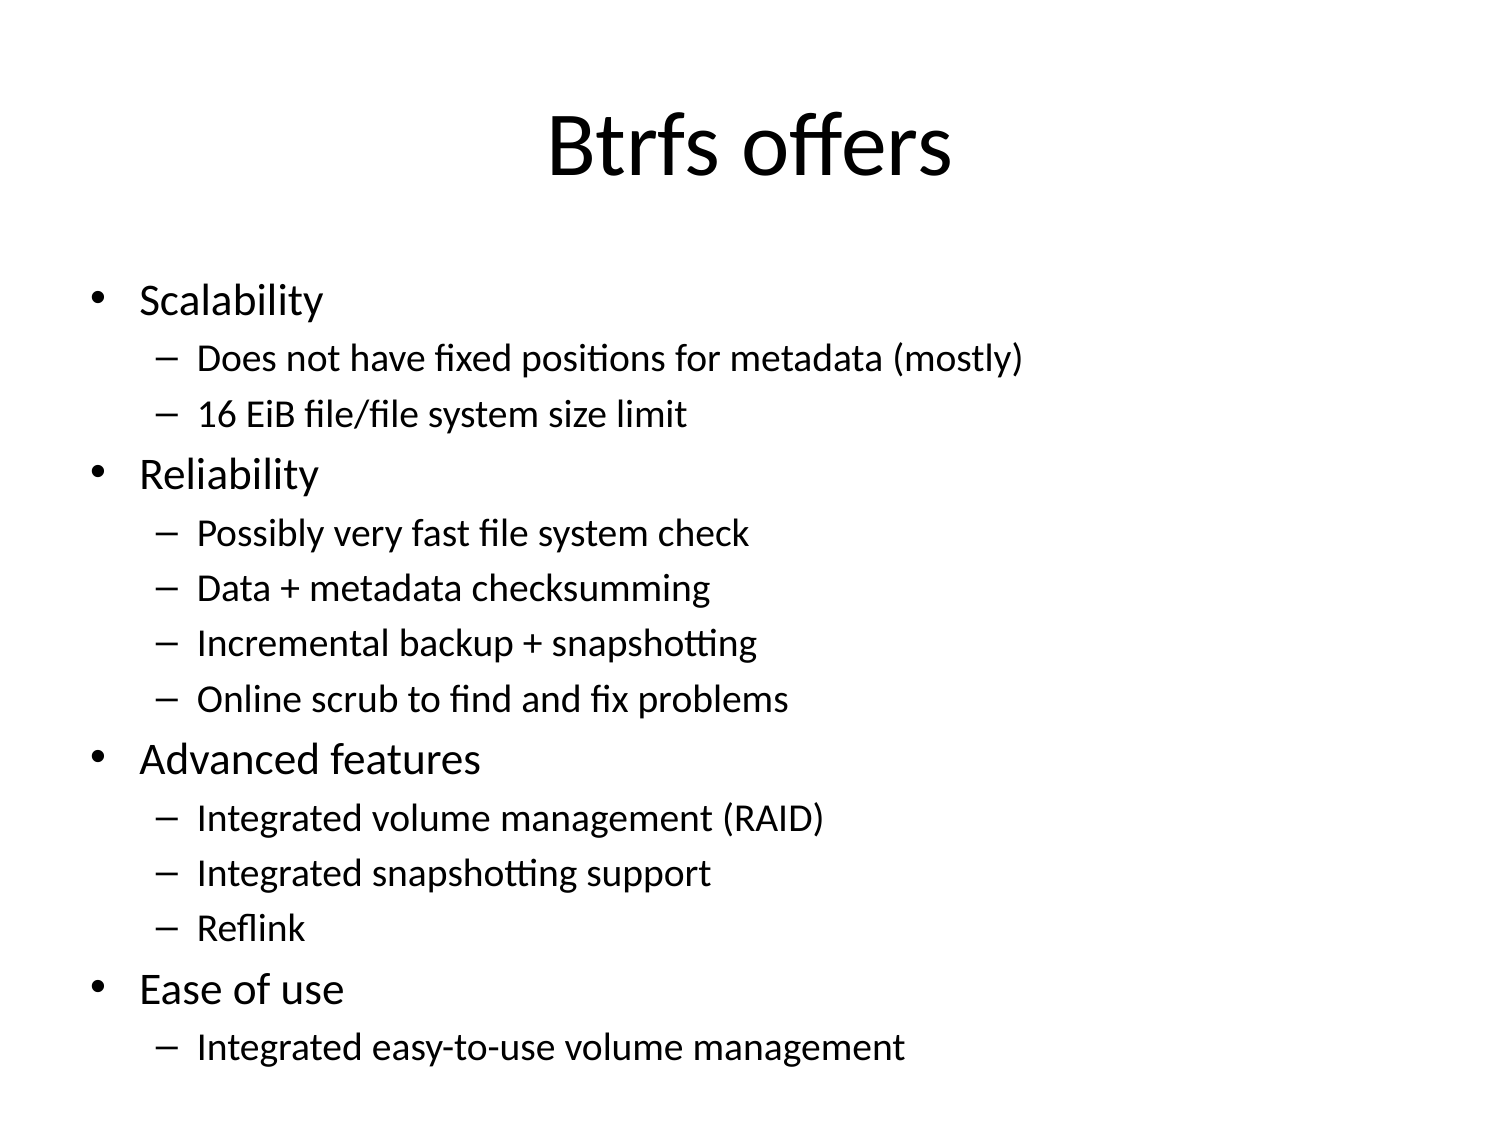

# Btrfs offers
Scalability
Does not have fixed positions for metadata (mostly)
16 EiB file/file system size limit
Reliability
Possibly very fast file system check
Data + metadata checksumming
Incremental backup + snapshotting
Online scrub to find and fix problems
Advanced features
Integrated volume management (RAID)
Integrated snapshotting support
Reflink
Ease of use
Integrated easy-to-use volume management